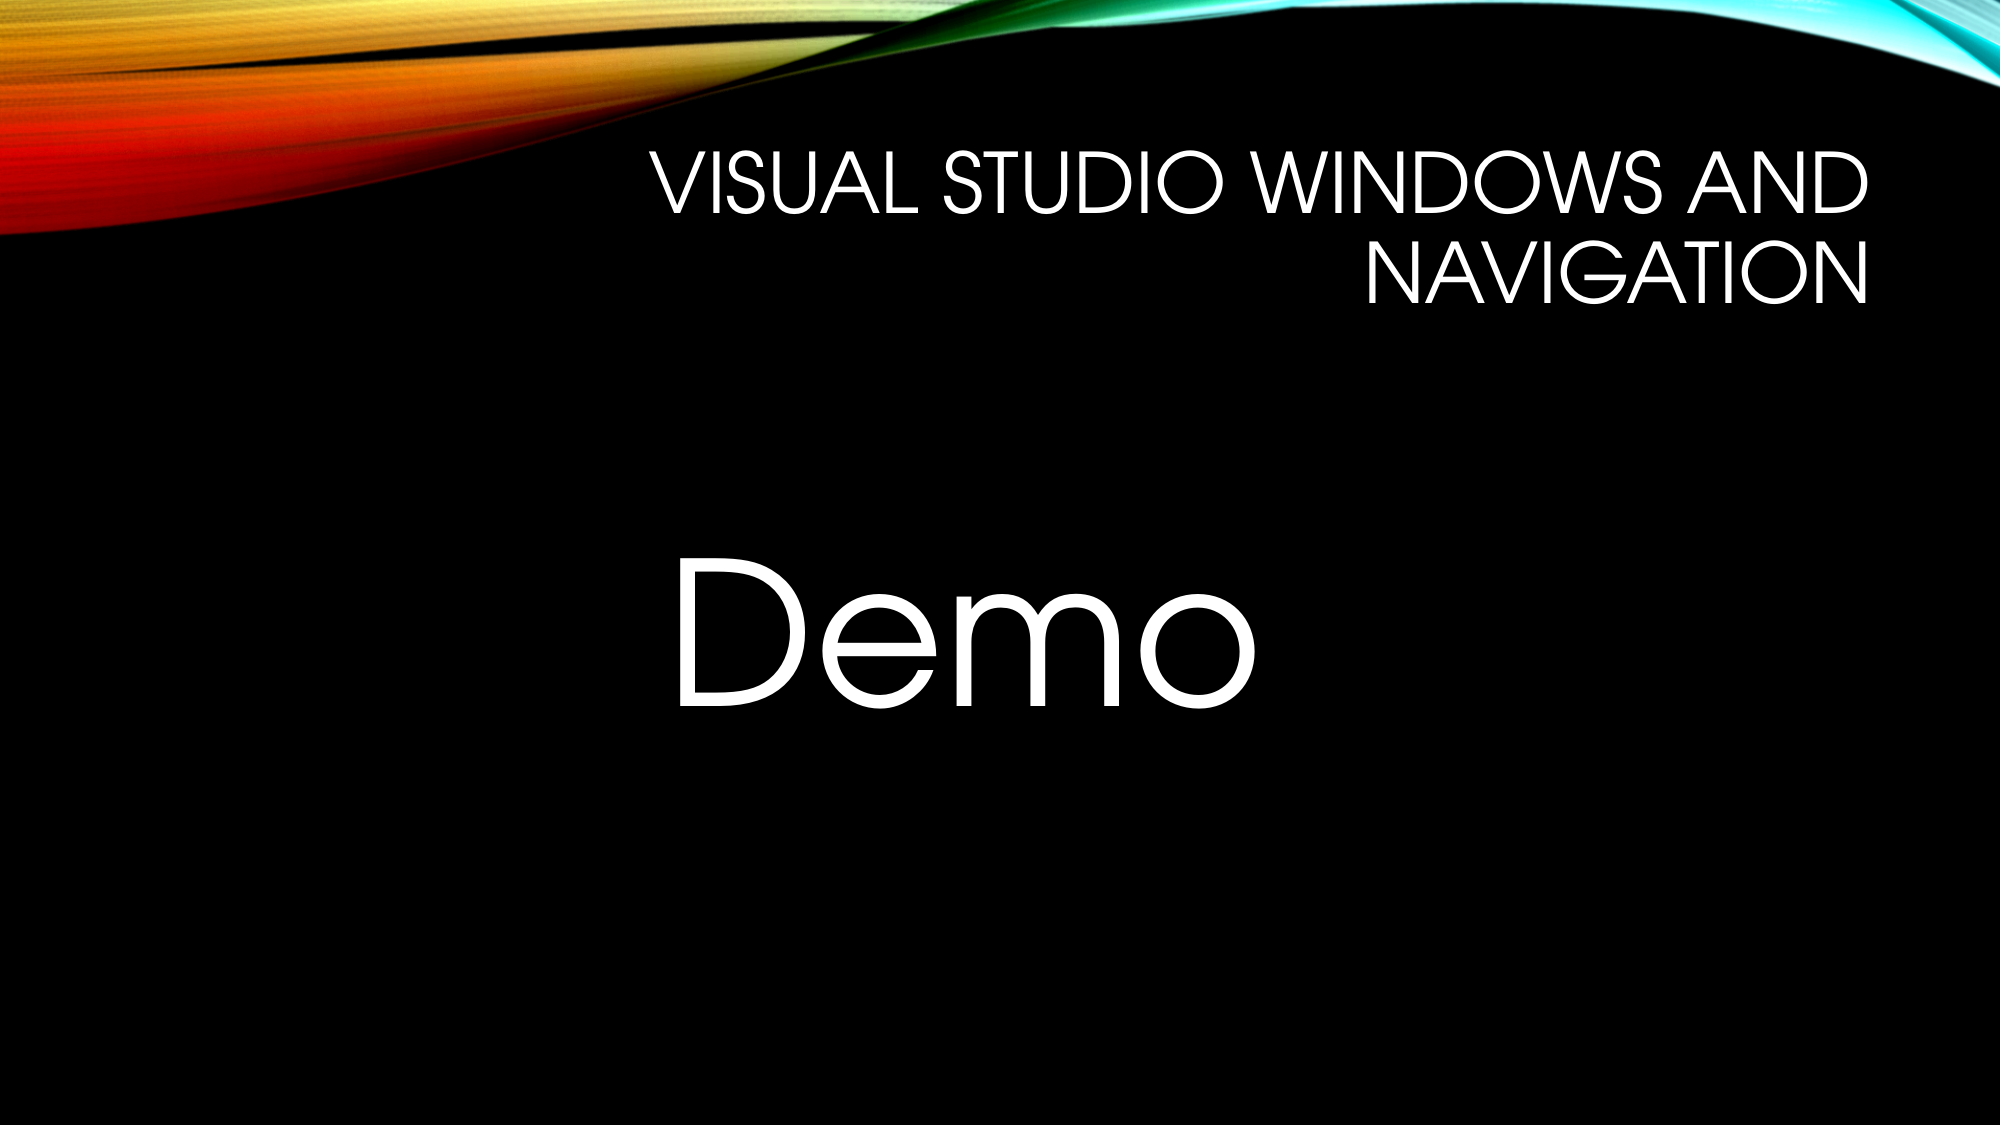

# Visual Studio Windows and navigation
Demo